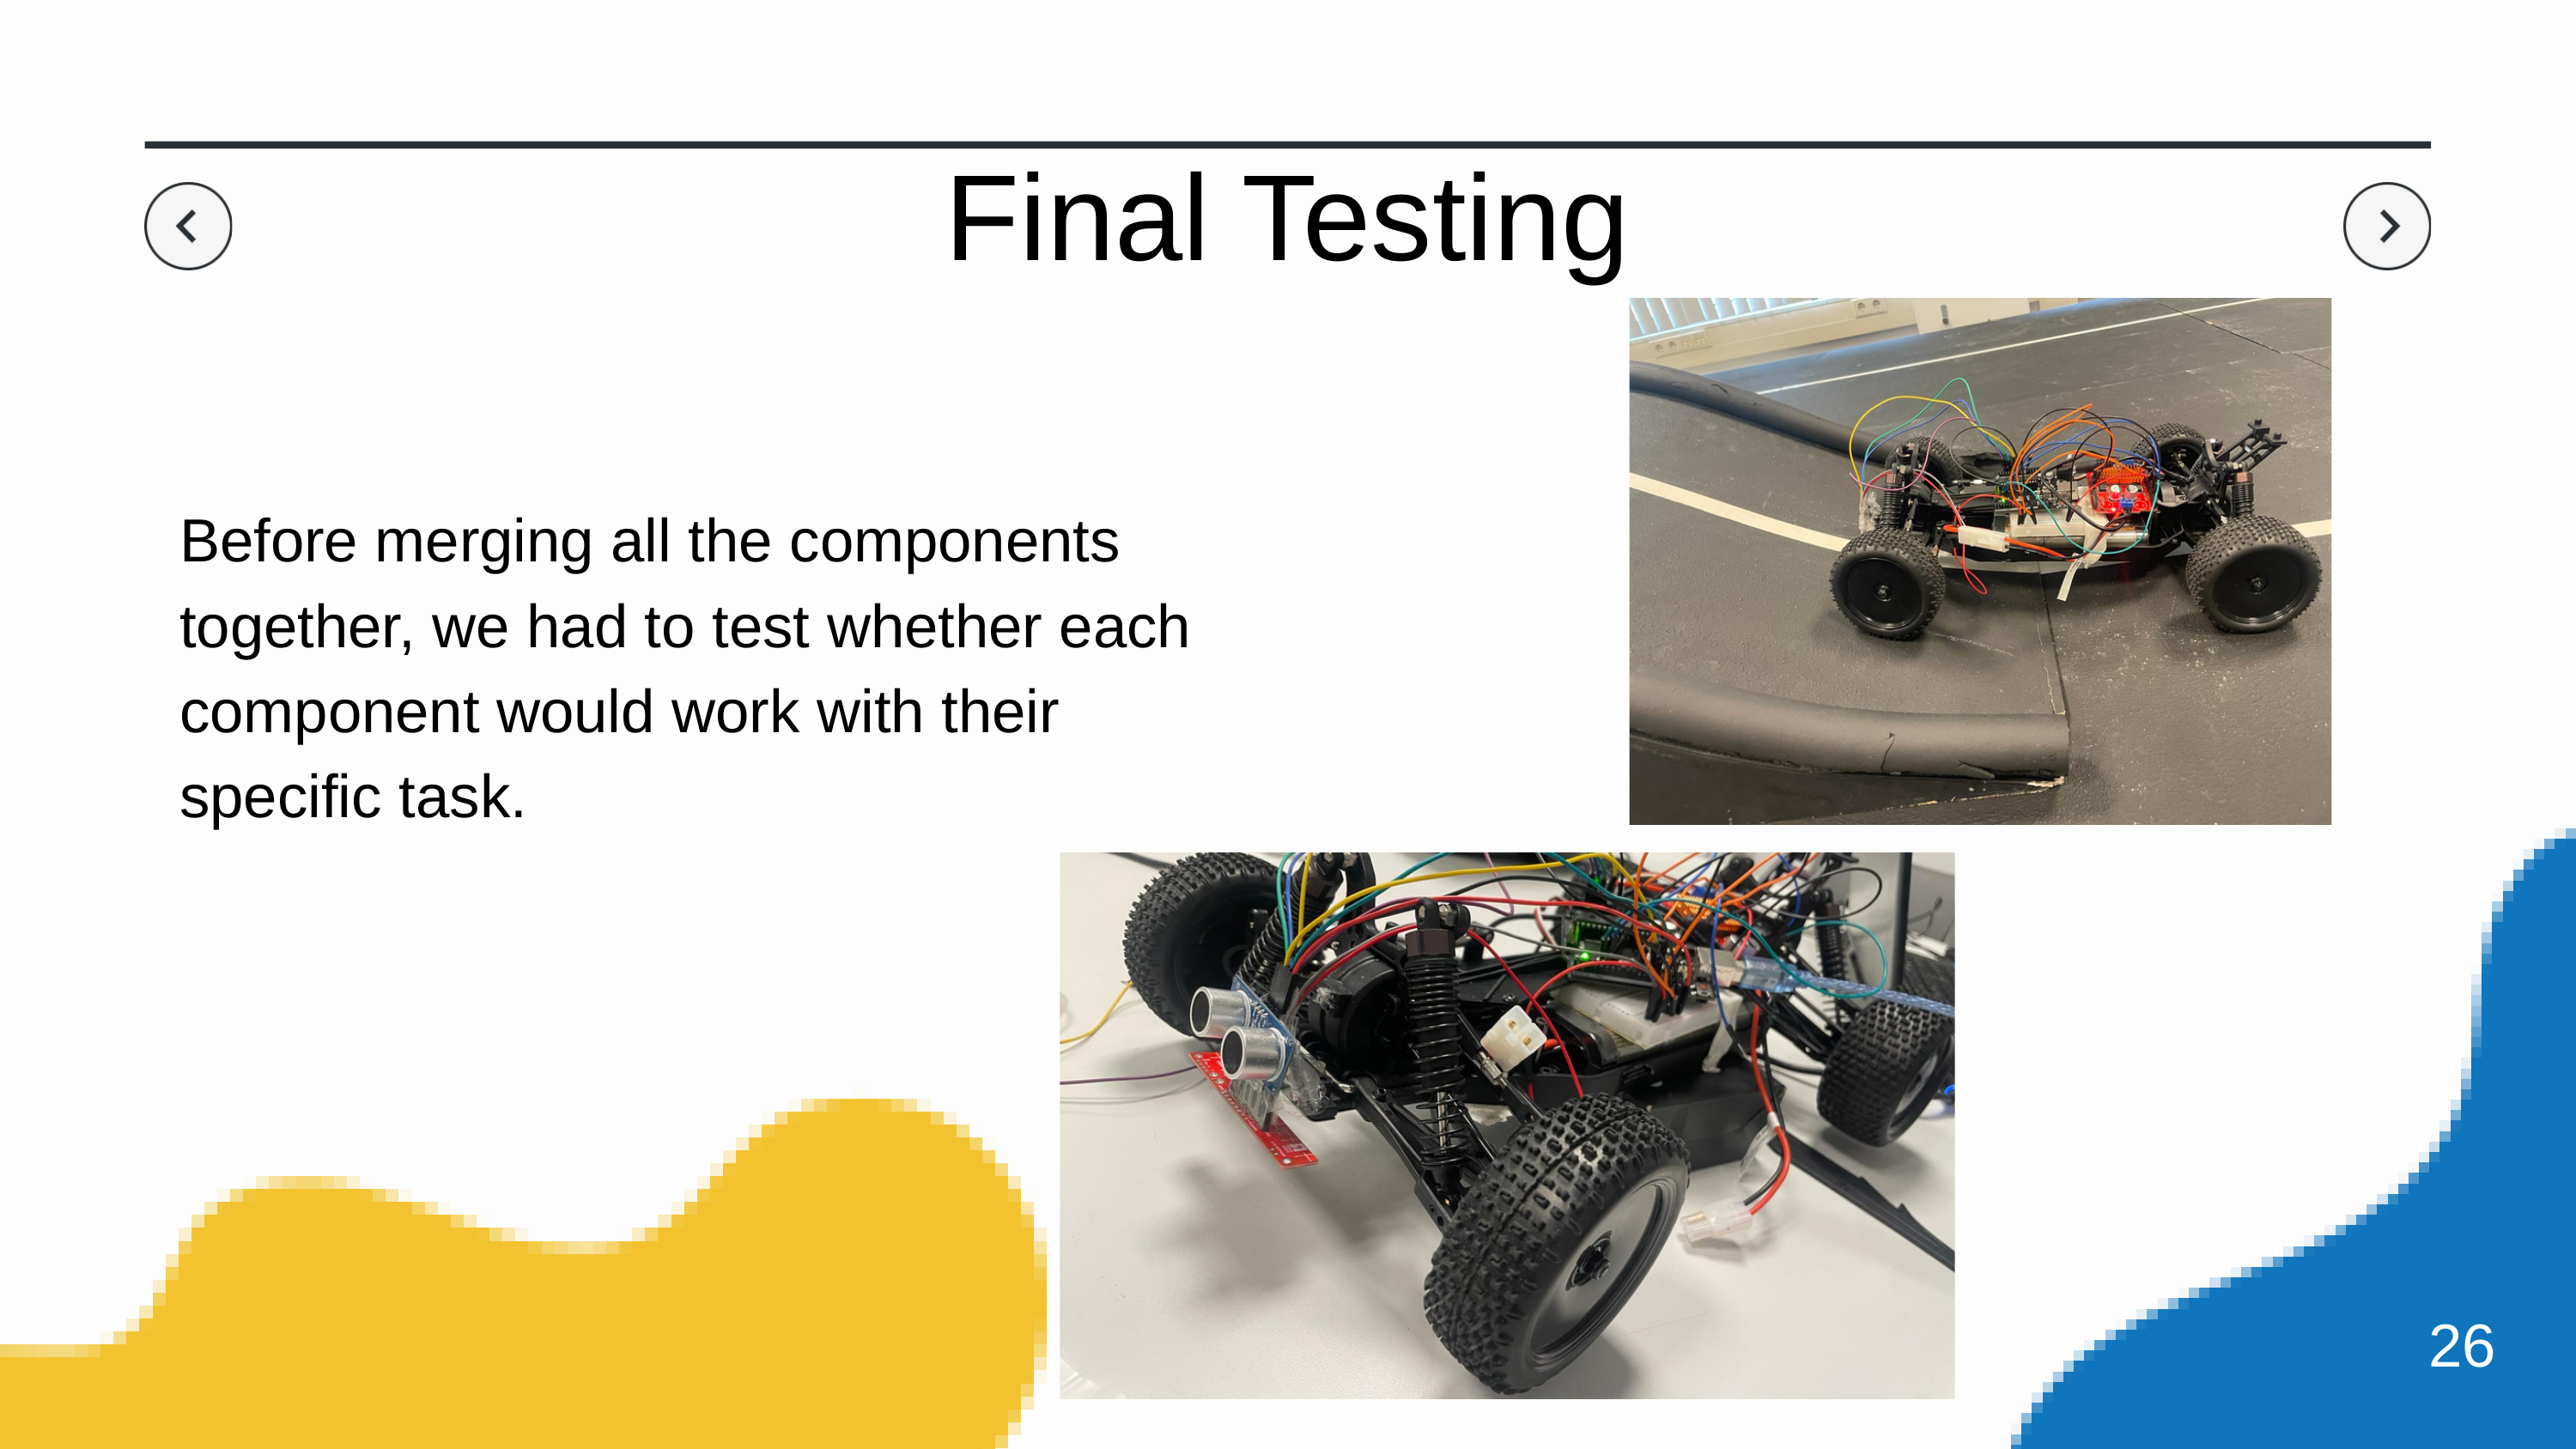

Final Testing

Before merging all the components together, we had to test whether each component would work with their specific task.

26